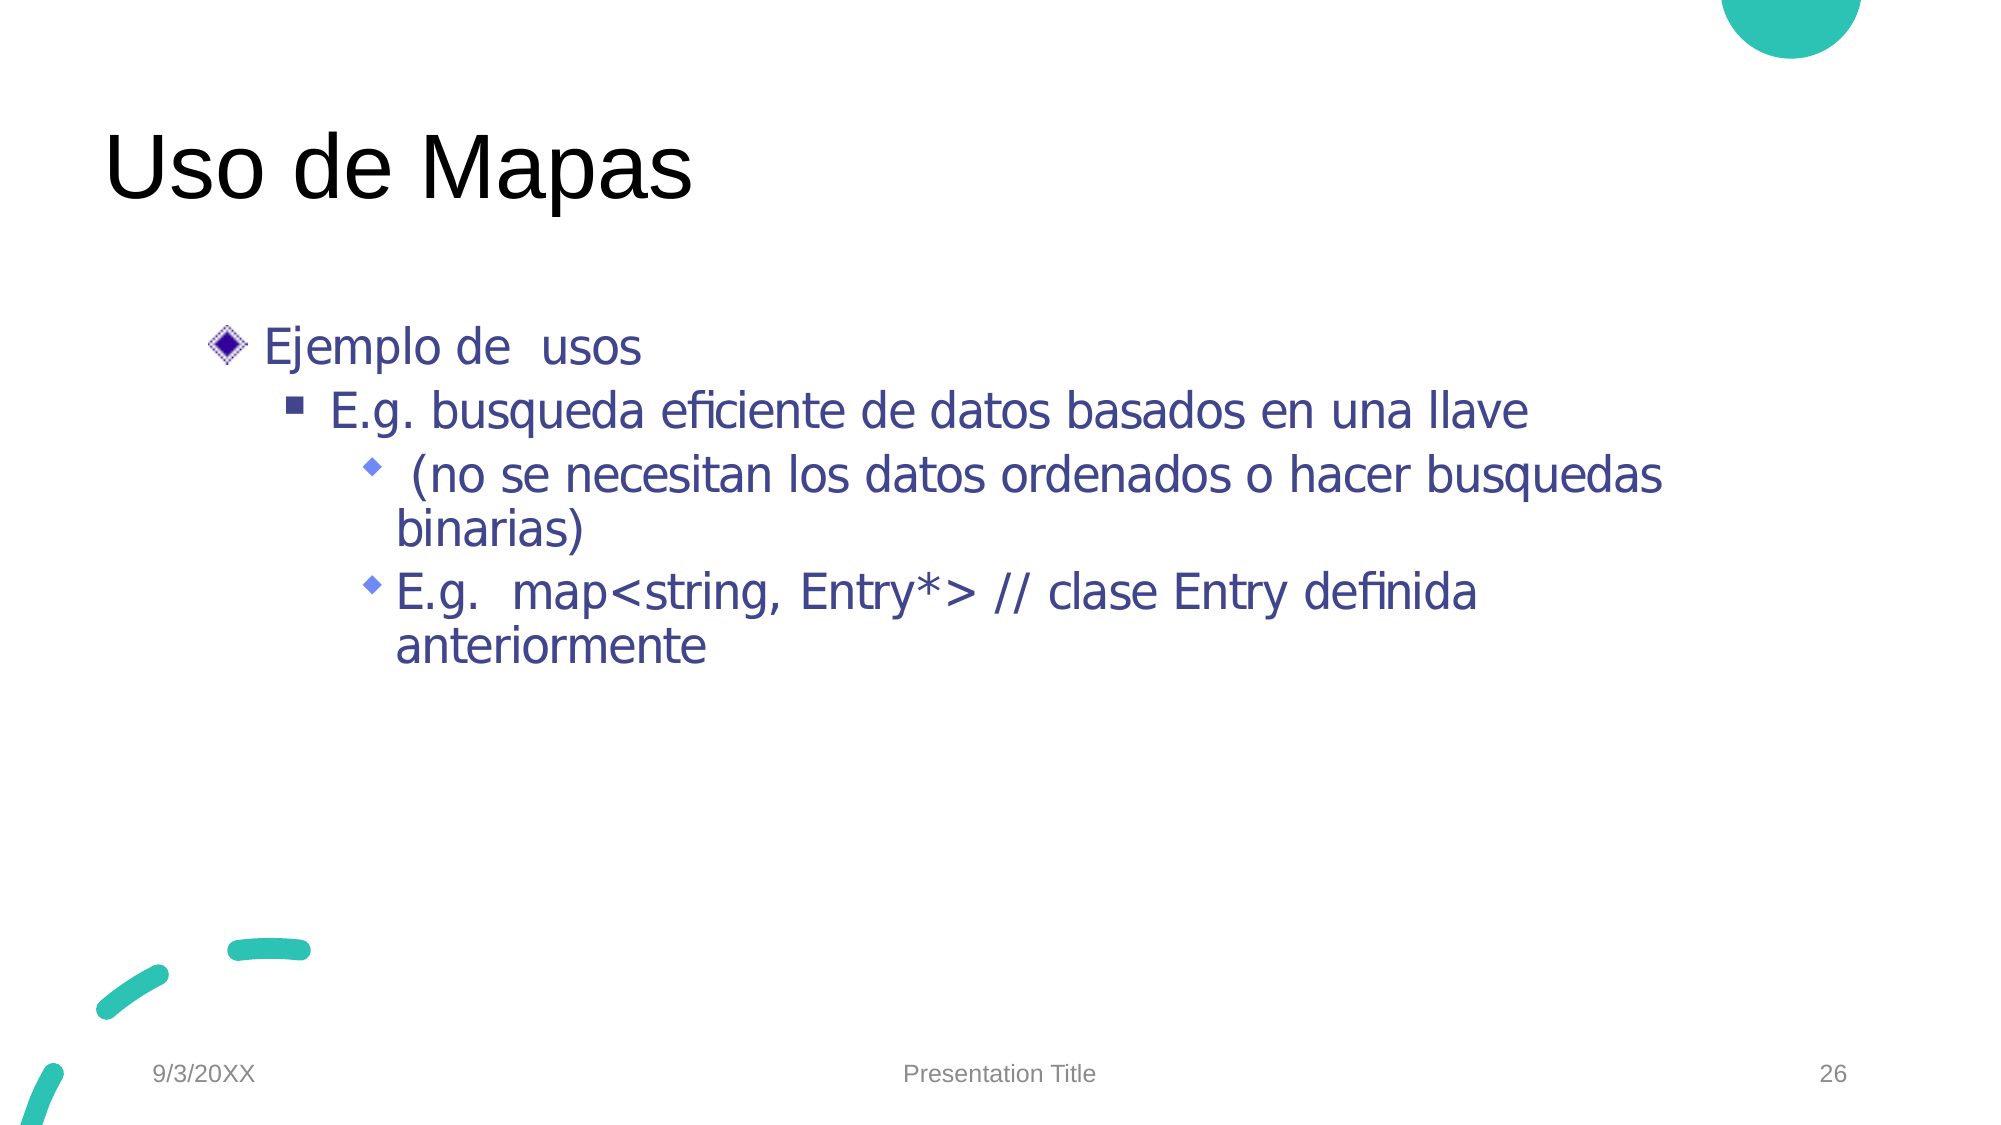

# Uso de Mapas
Ejemplo de  usos
E.g. busqueda eficiente de datos basados en una llave
 (no se necesitan los datos ordenados o hacer busquedas binarias)
E.g.  map<string, Entry*> // clase Entry definida anteriormente

9/3/20XX
Presentation Title
26